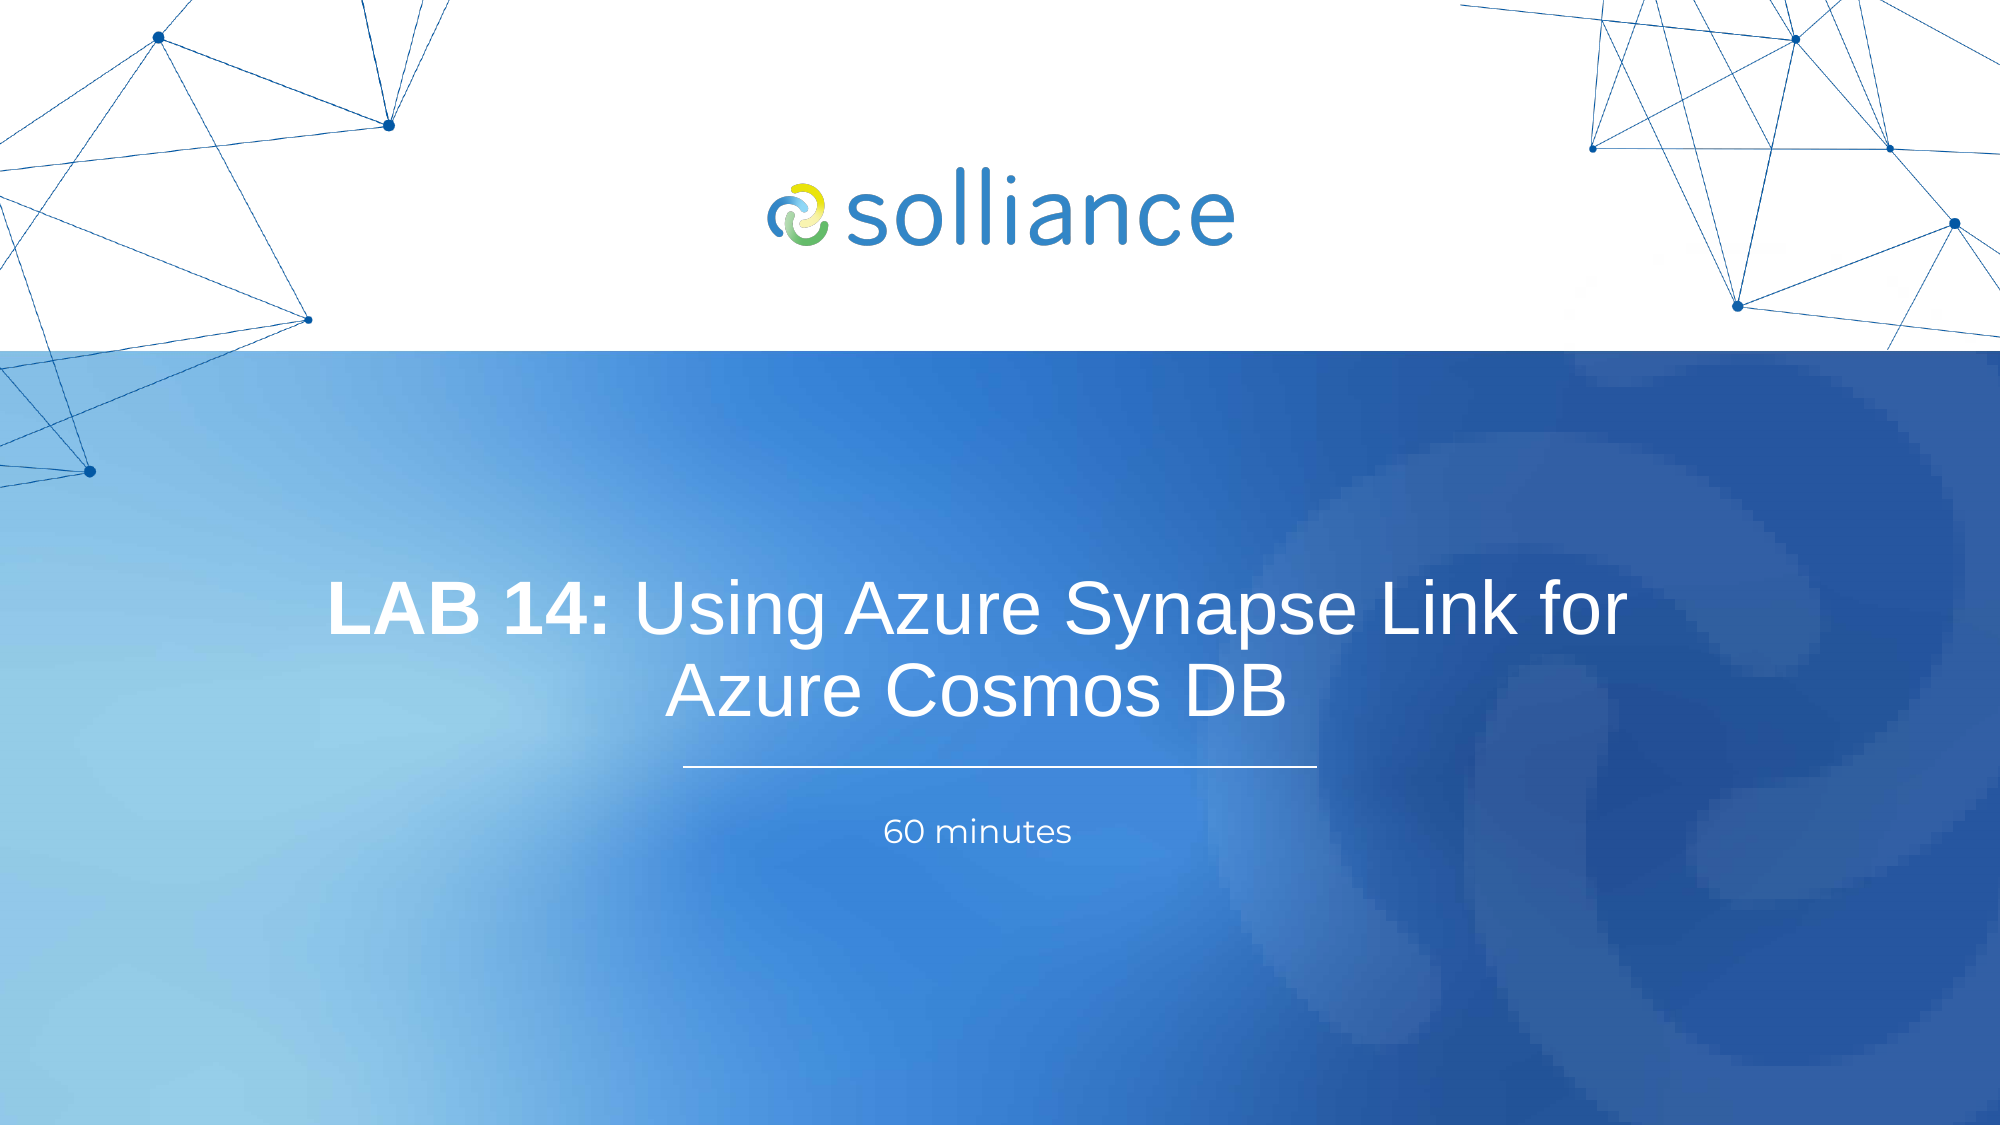

# LAB 14: Using Azure Synapse Link for Azure Cosmos DB
60 minutes